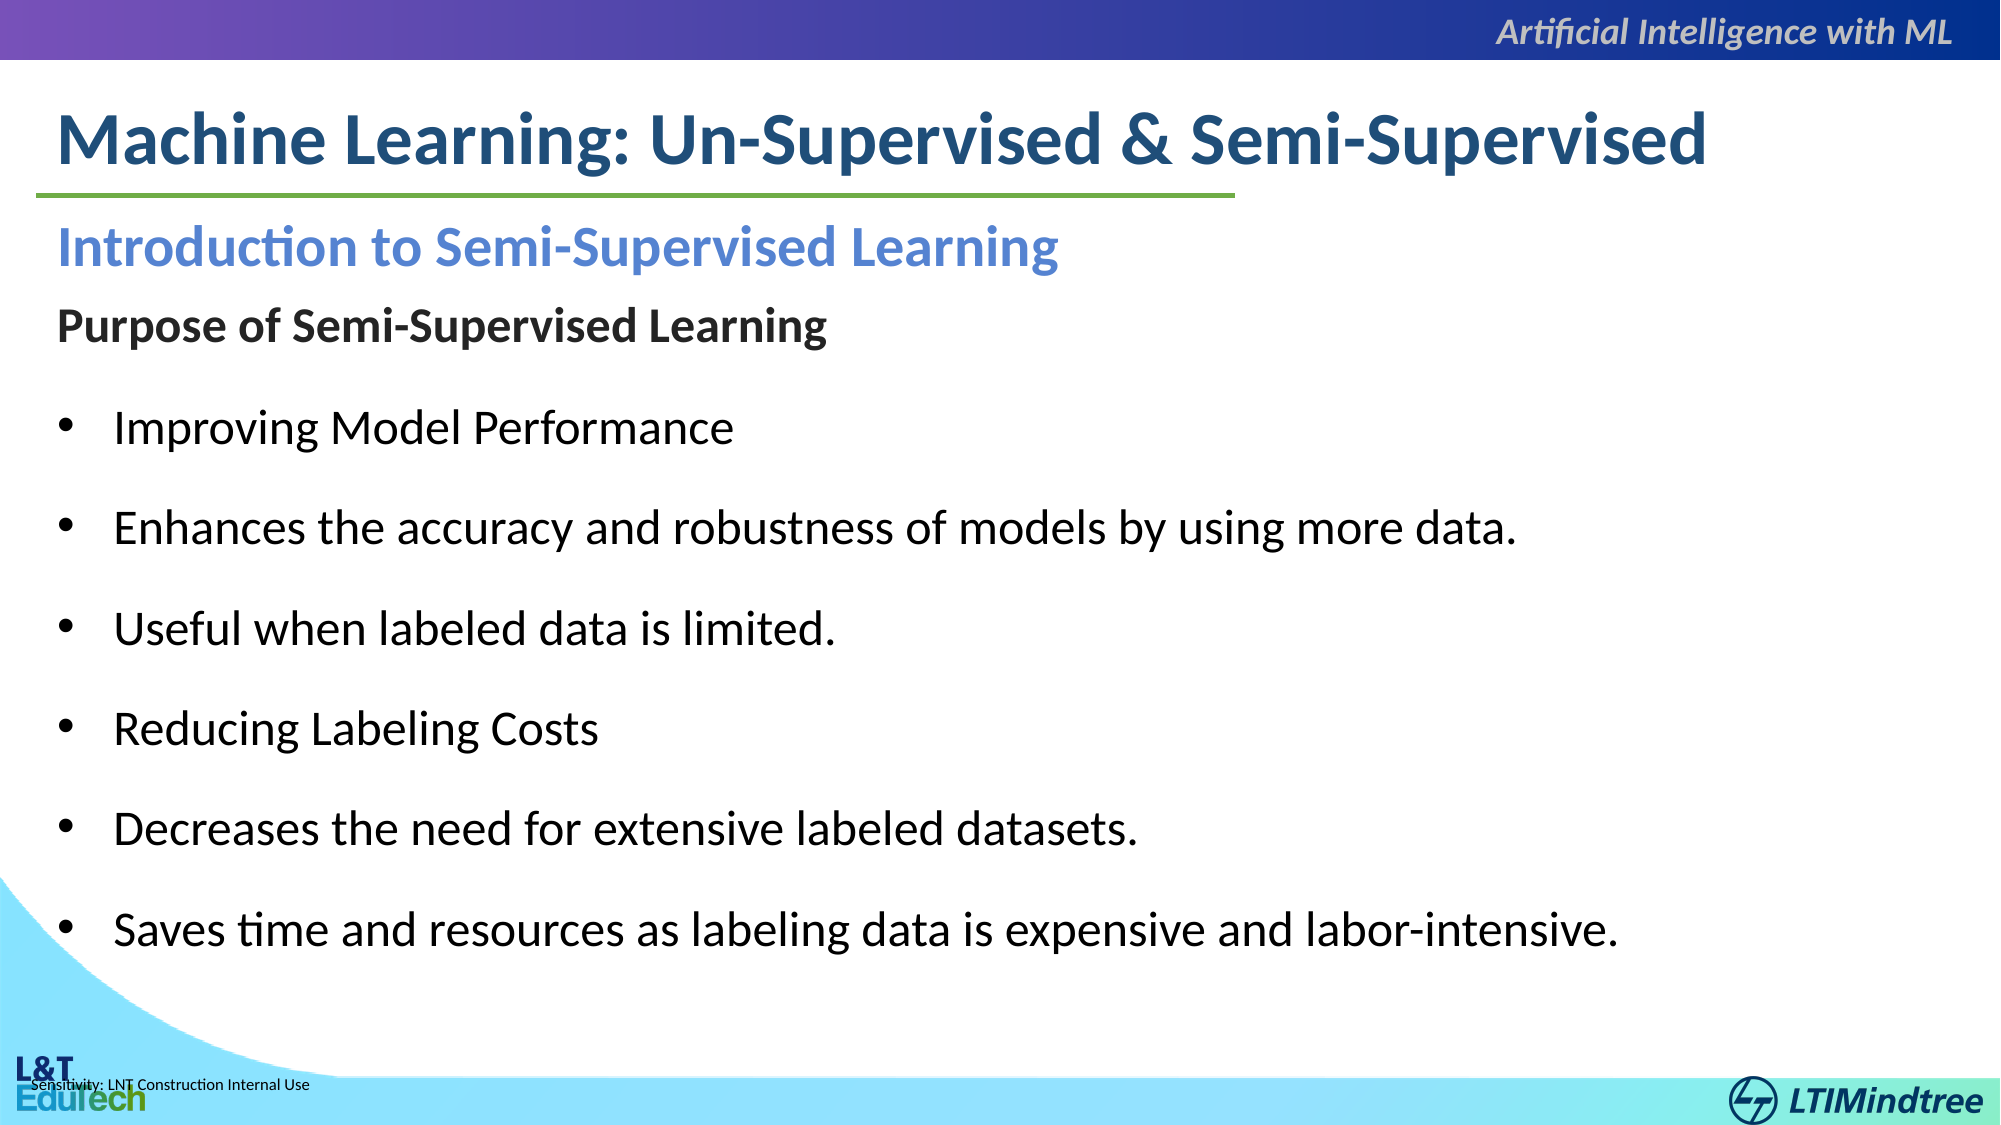

Artificial Intelligence with ML
Machine Learning: Un-Supervised & Semi-Supervised
Introduction to Semi-Supervised Learning
Purpose of Semi-Supervised Learning
Improving Model Performance
Enhances the accuracy and robustness of models by using more data.
Useful when labeled data is limited.
Reducing Labeling Costs
Decreases the need for extensive labeled datasets.
Saves time and resources as labeling data is expensive and labor-intensive.